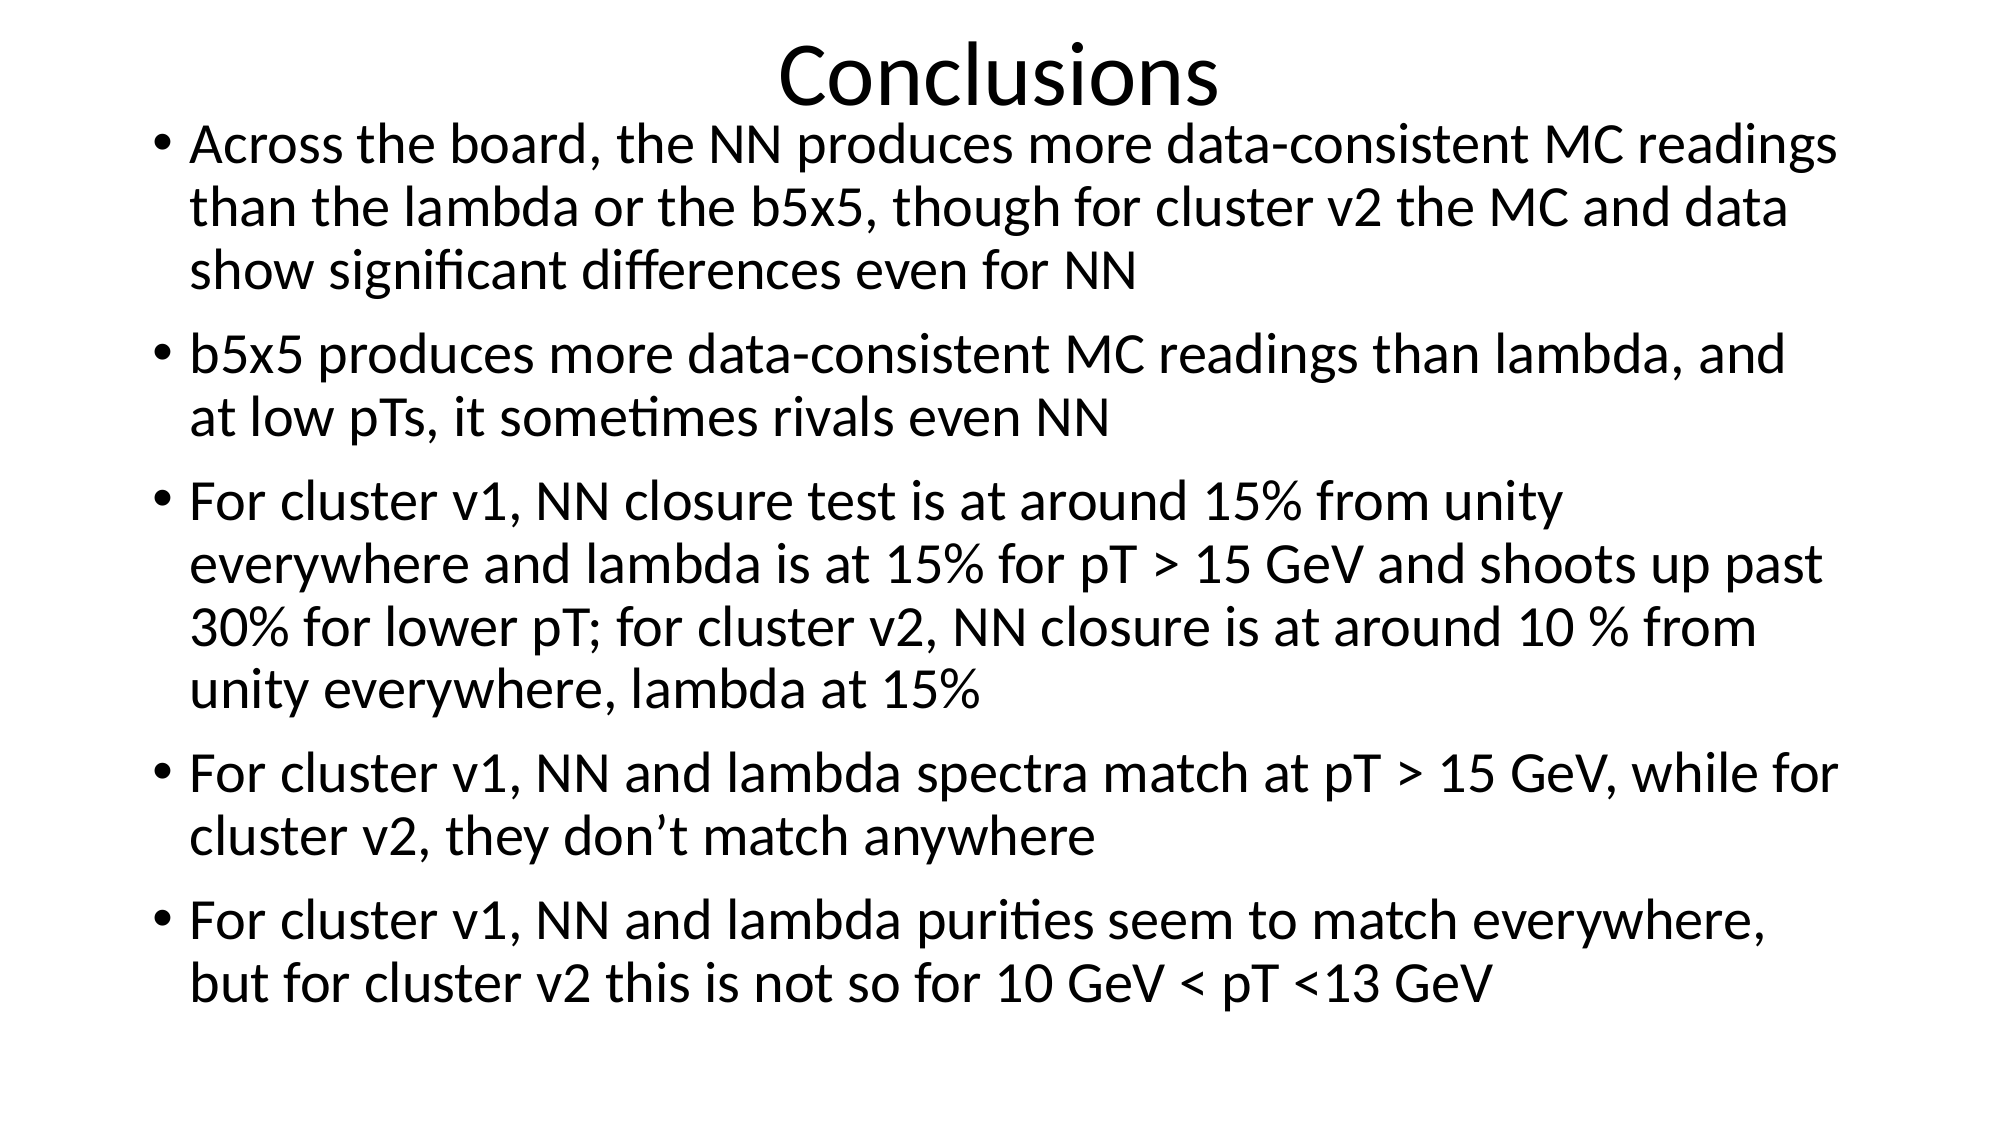

# Conclusions
Across the board, the NN produces more data-consistent MC readings than the lambda or the b5x5, though for cluster v2 the MC and data show significant differences even for NN
b5x5 produces more data-consistent MC readings than lambda, and at low pTs, it sometimes rivals even NN
For cluster v1, NN closure test is at around 15% from unity everywhere and lambda is at 15% for pT > 15 GeV and shoots up past 30% for lower pT; for cluster v2, NN closure is at around 10 % from unity everywhere, lambda at 15%
For cluster v1, NN and lambda spectra match at pT > 15 GeV, while for cluster v2, they don’t match anywhere
For cluster v1, NN and lambda purities seem to match everywhere, but for cluster v2 this is not so for 10 GeV < pT <13 GeV